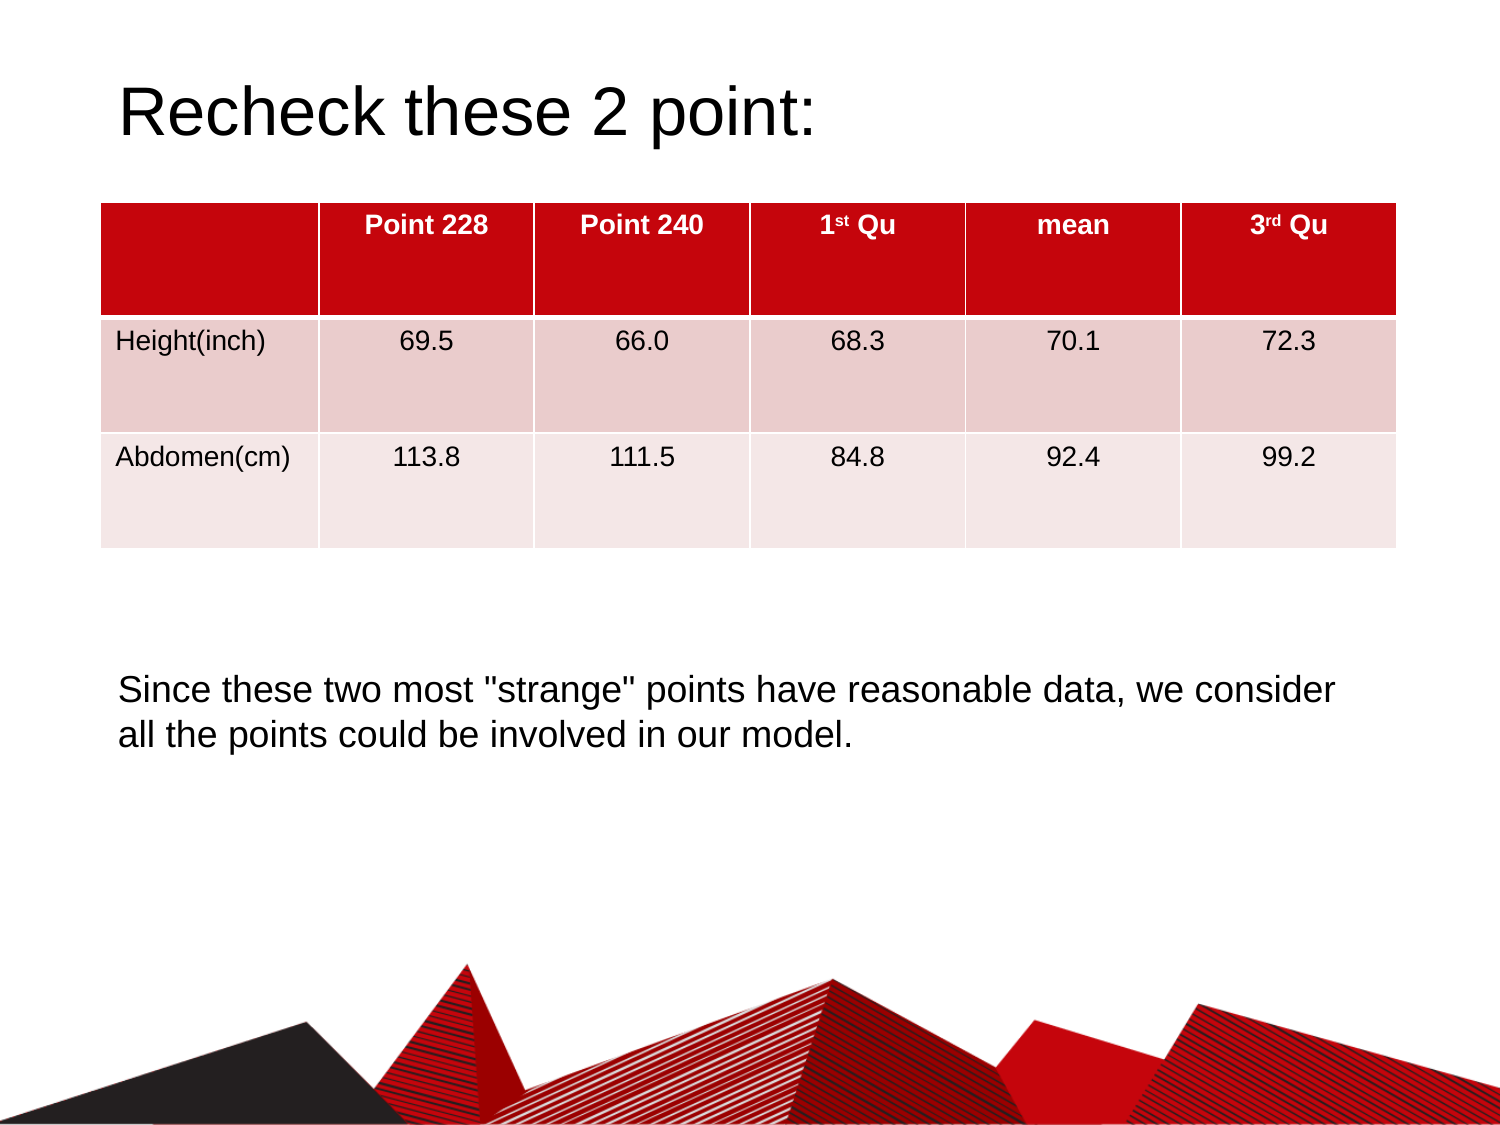

# Recheck these 2 point:
|  | Point 228 | Point 240 | 1st Qu | mean | 3rd Qu |
| --- | --- | --- | --- | --- | --- |
| Height(inch) | 69.5 | 66.0 | 68.3 | 70.1 | 72.3 |
| Abdomen(cm) | 113.8 | 111.5 | 84.8 | 92.4 | 99.2 |
Since these two most "strange" points have reasonable data, we consider all the points could be involved in our model.